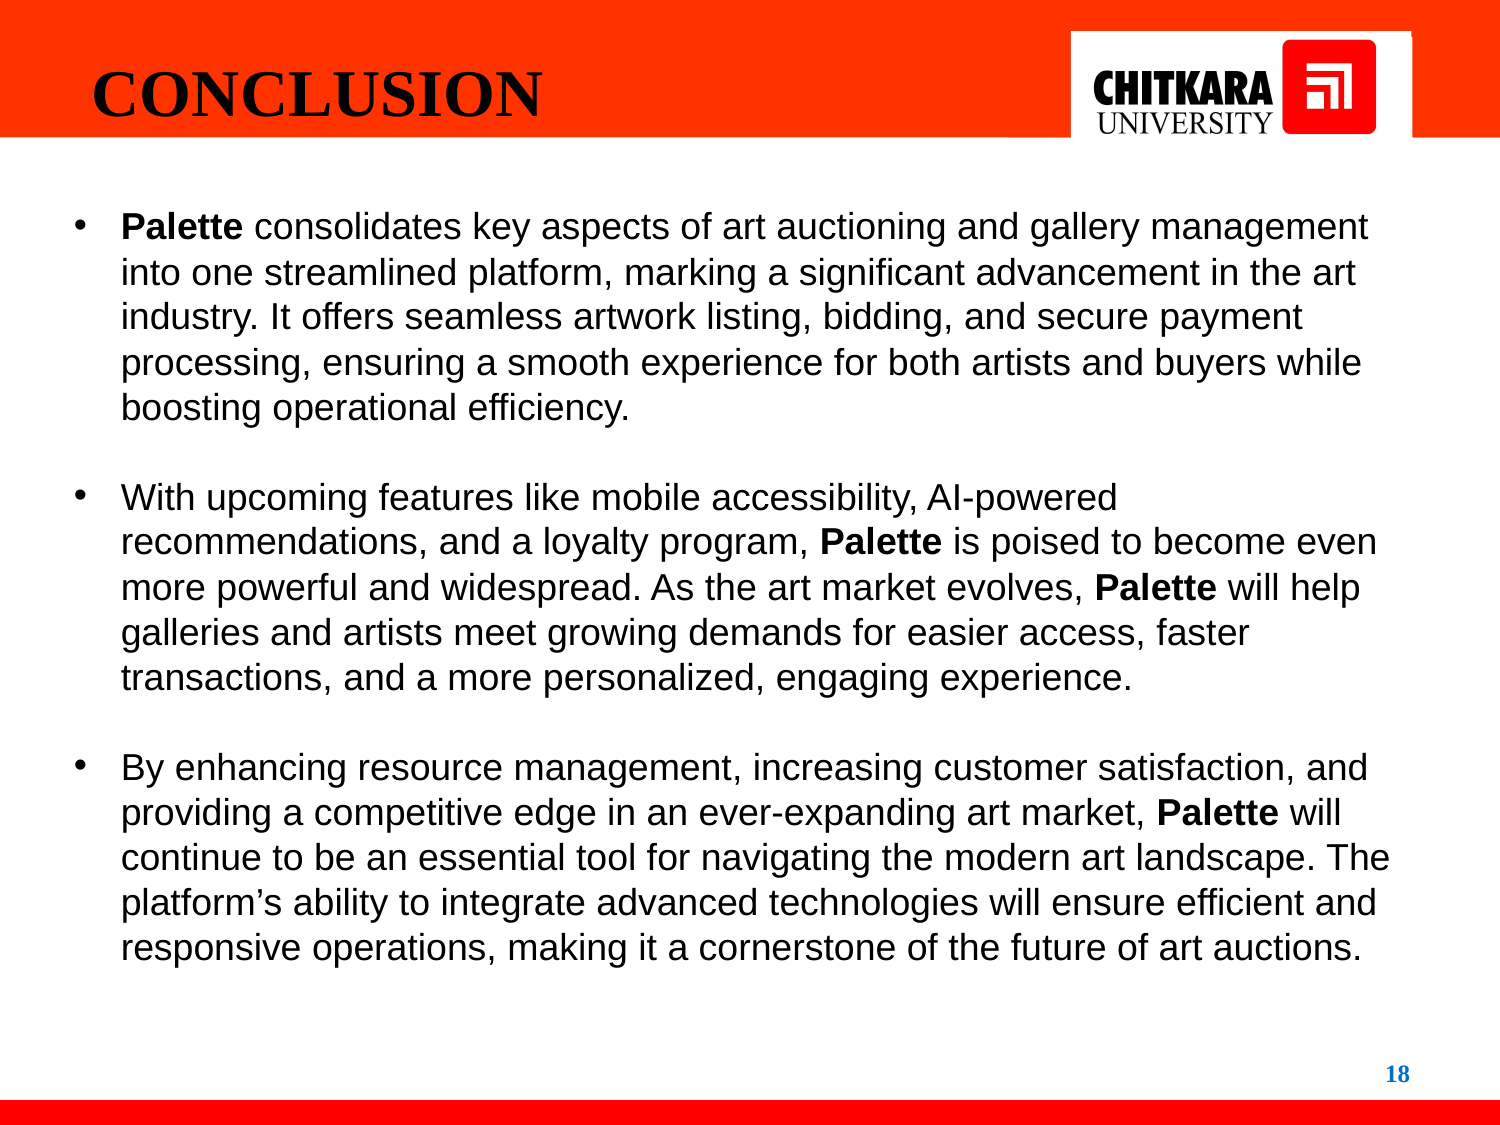

CONCLUSION
Palette consolidates key aspects of art auctioning and gallery management into one streamlined platform, marking a significant advancement in the art industry. It offers seamless artwork listing, bidding, and secure payment processing, ensuring a smooth experience for both artists and buyers while boosting operational efficiency.

With upcoming features like mobile accessibility, AI-powered recommendations, and a loyalty program, Palette is poised to become even more powerful and widespread. As the art market evolves, Palette will help galleries and artists meet growing demands for easier access, faster transactions, and a more personalized, engaging experience.

By enhancing resource management, increasing customer satisfaction, and providing a competitive edge in an ever-expanding art market, Palette will continue to be an essential tool for navigating the modern art landscape. The platform’s ability to integrate advanced technologies will ensure efficient and responsive operations, making it a cornerstone of the future of art auctions.
18